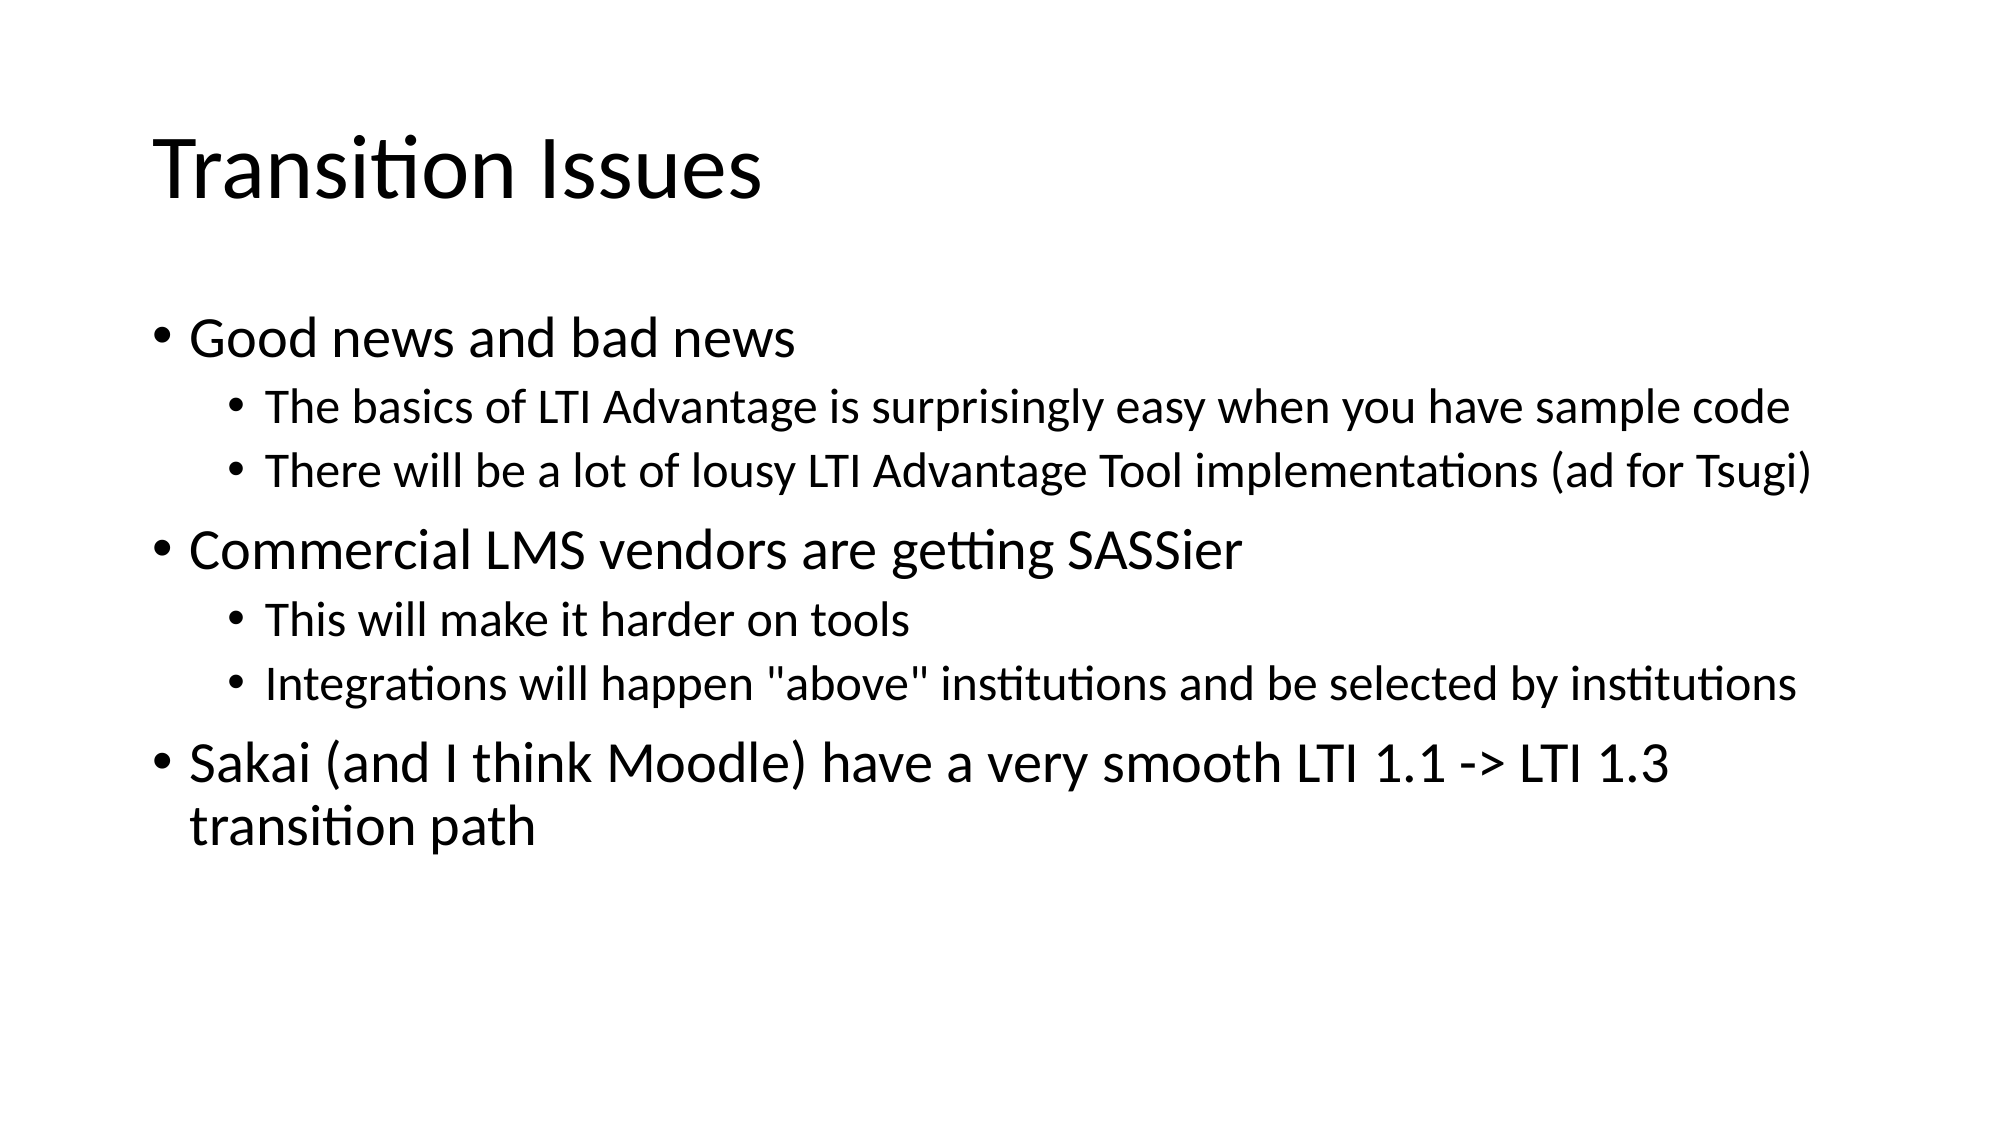

# Transition Issues
Good news and bad news
The basics of LTI Advantage is surprisingly easy when you have sample code
There will be a lot of lousy LTI Advantage Tool implementations (ad for Tsugi)
Commercial LMS vendors are getting SASSier
This will make it harder on tools
Integrations will happen "above" institutions and be selected by institutions
Sakai (and I think Moodle) have a very smooth LTI 1.1 -> LTI 1.3 transition path